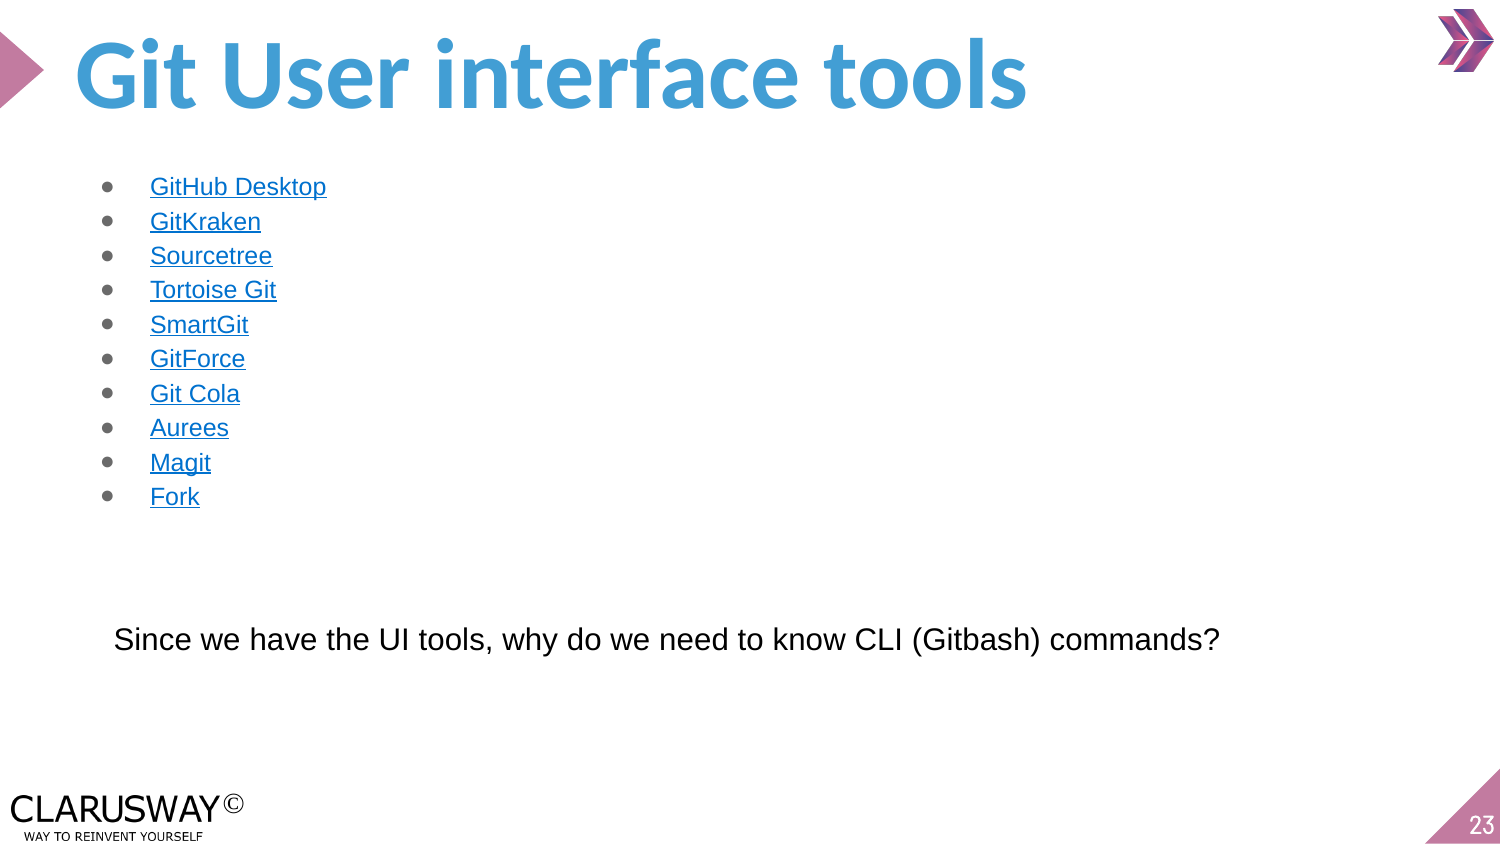

# Git User interface tools
GitHub Desktop
GitKraken
Sourcetree
Tortoise Git
SmartGit
GitForce
Git Cola
Aurees
Magit
Fork
Since we have the UI tools, why do we need to know CLI (Gitbash) commands?
23